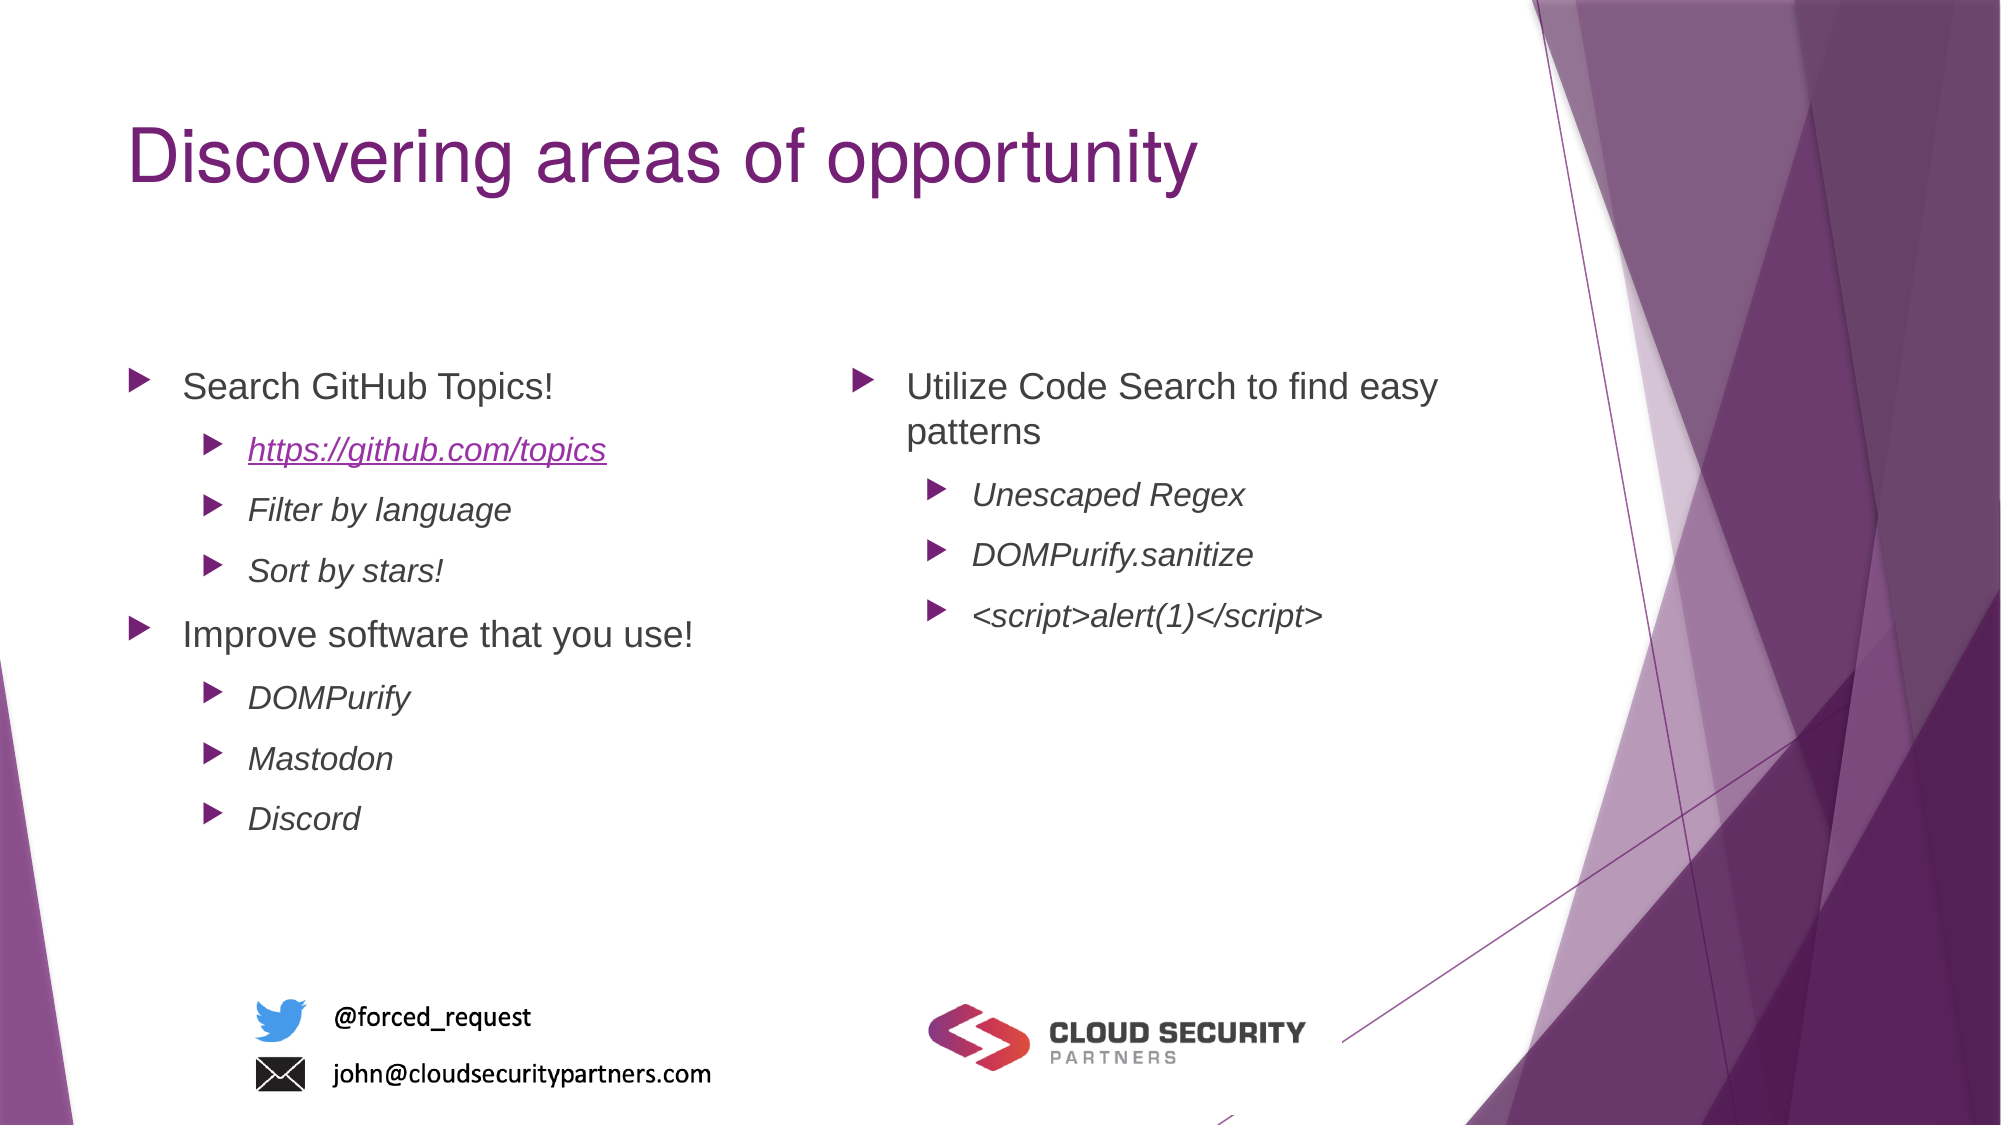

# Discovering areas of opportunity
Search GitHub Topics!
https://github.com/topics
Filter by language
Sort by stars!
Improve software that you use!
DOMPurify
Mastodon
Discord

Utilize Code Search to find easy patterns
Unescaped Regex
DOMPurify.sanitize
<script>alert(1)</script>